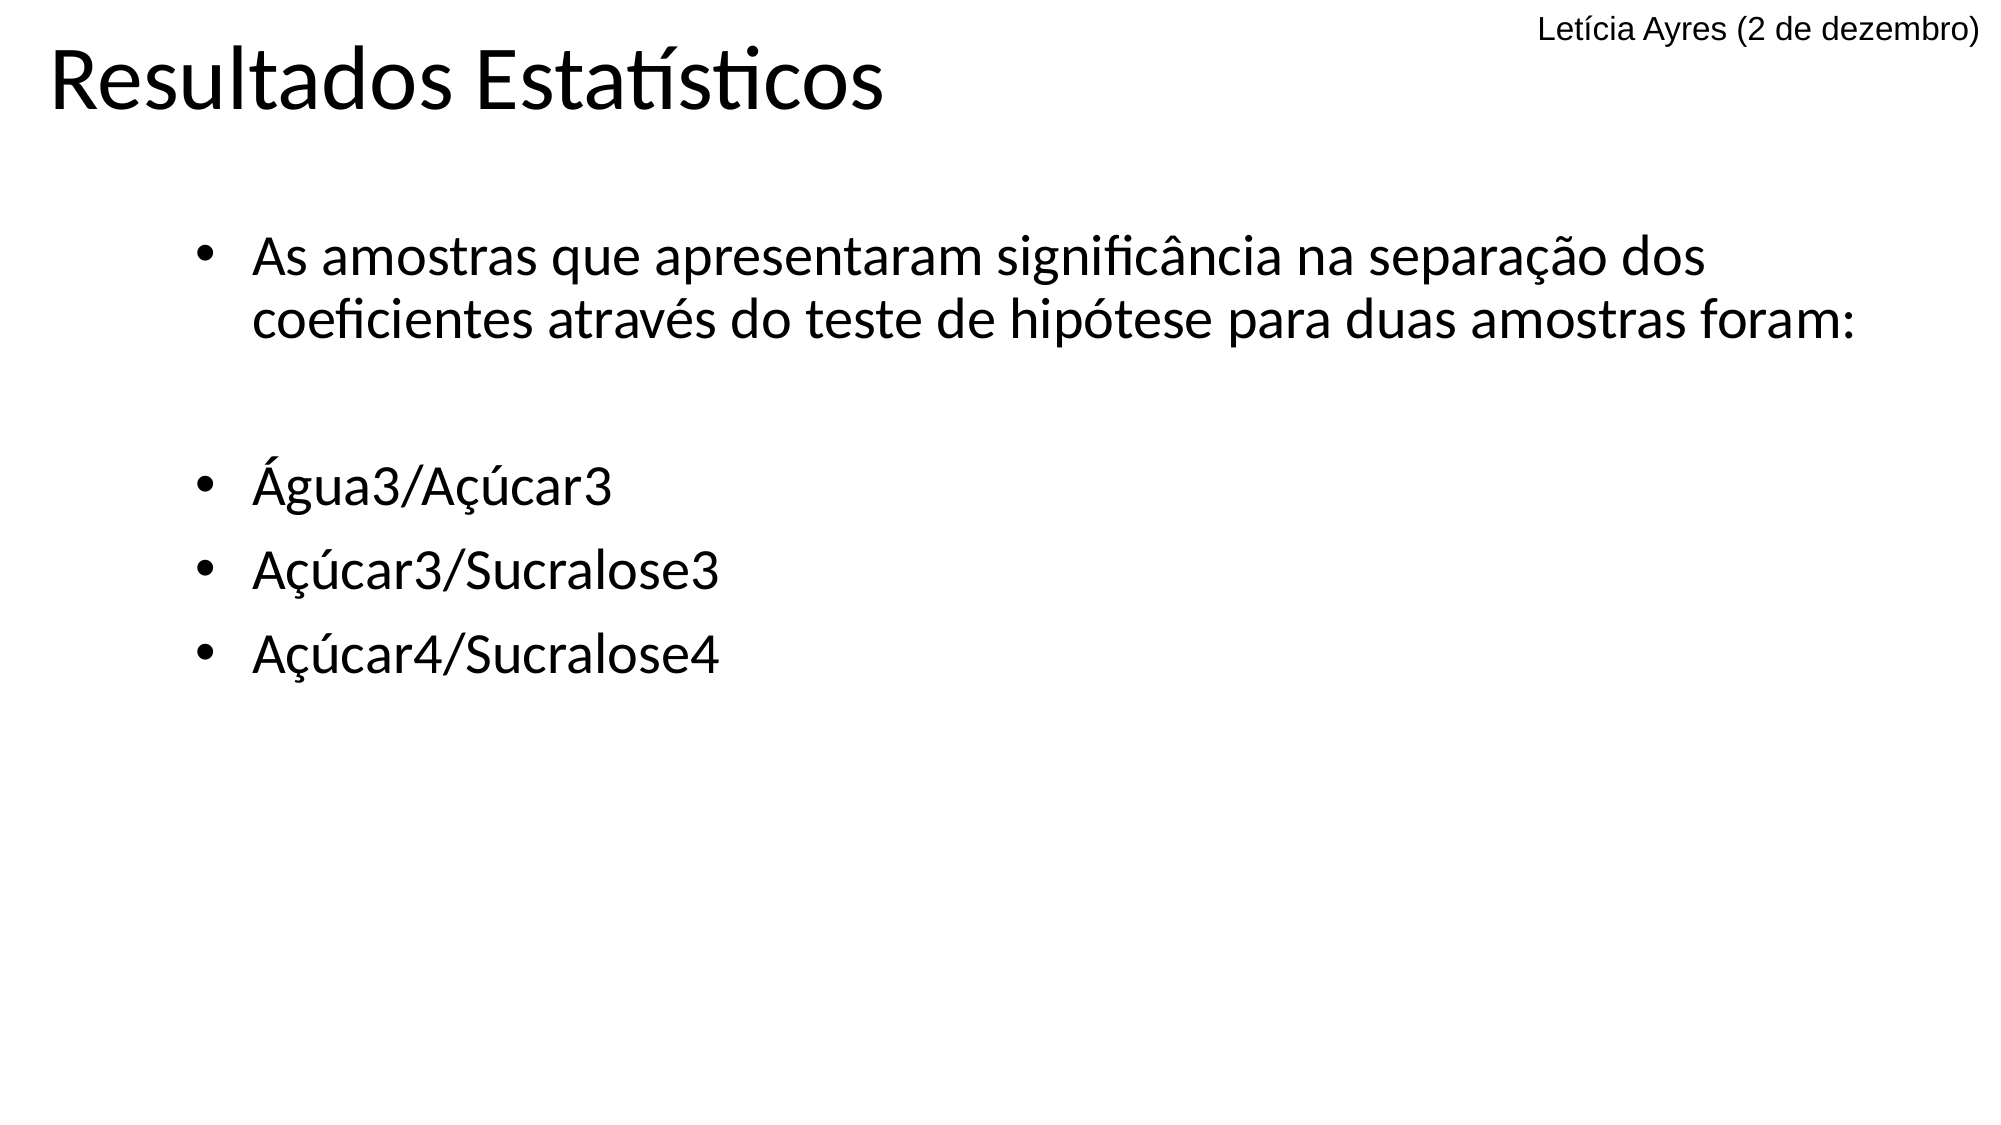

Letícia Ayres (2 de dezembro)
# Resultados Estatísticos
As amostras que apresentaram significância na separação dos coeficientes através do teste de hipótese para duas amostras foram:

Água3/Açúcar3
Açúcar3/Sucralose3
Açúcar4/Sucralose4